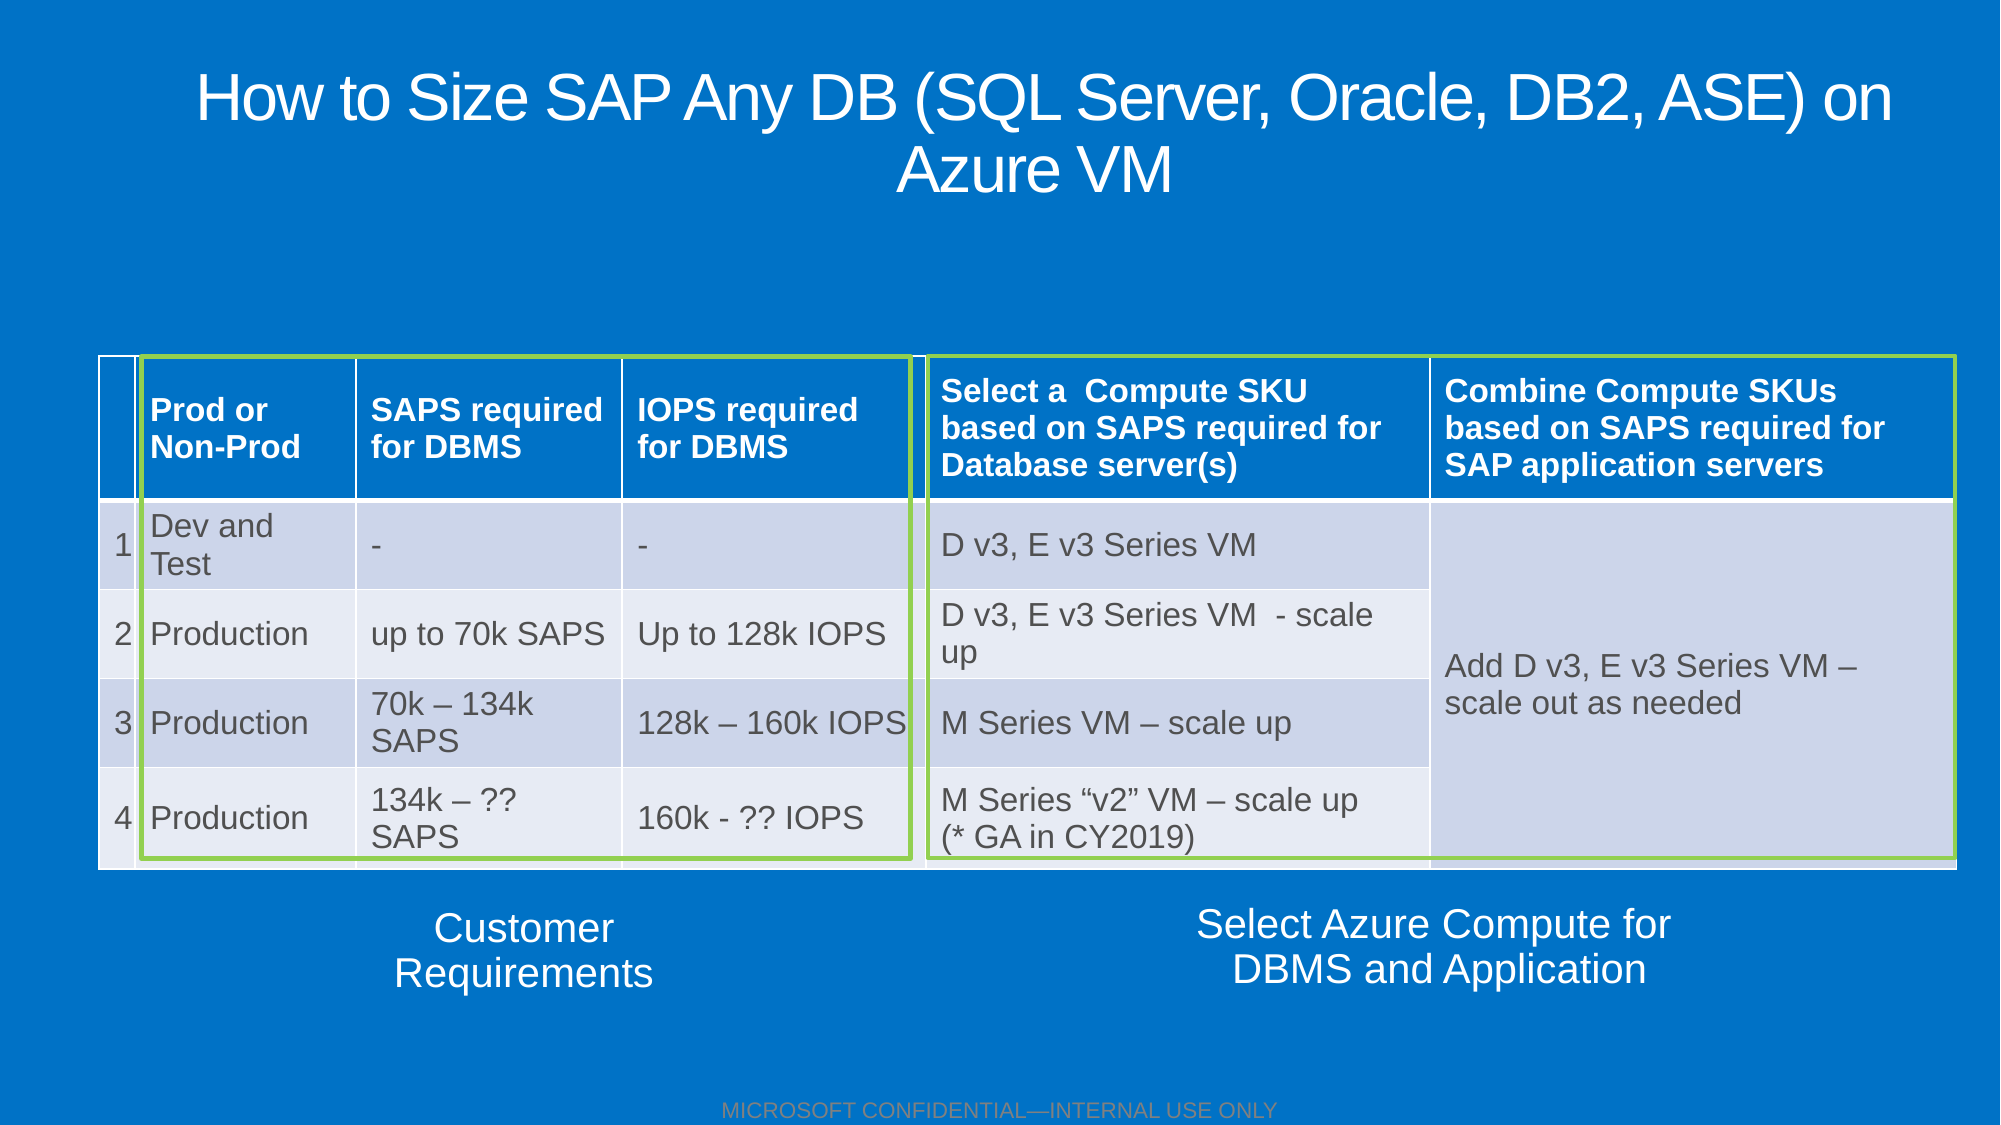

How to Size SAP Any DB (SQL Server, Oracle, DB2, ASE) on Azure VM
|  | Prod or Non-Prod | SAPS required for DBMS | IOPS required for DBMS | Select a Compute SKU based on SAPS required for Database server(s) | Combine Compute SKUs based on SAPS required for SAP application servers |
| --- | --- | --- | --- | --- | --- |
| 1 | Dev and Test | - | - | D v3, E v3 Series VM | Add D v3, E v3 Series VM – scale out as needed |
| 2 | Production | up to 70k SAPS | Up to 128k IOPS | D v3, E v3 Series VM - scale up |  |
| 3 | Production | 70k – 134k SAPS | 128k – 160k IOPS | M Series VM – scale up |  |
| 4 | Production | 134k – ?? SAPS | 160k - ?? IOPS | M Series “v2” VM – scale up (\* GA in CY2019) |  |

Select Azure Compute for
DBMS and Application
Customer Requirements